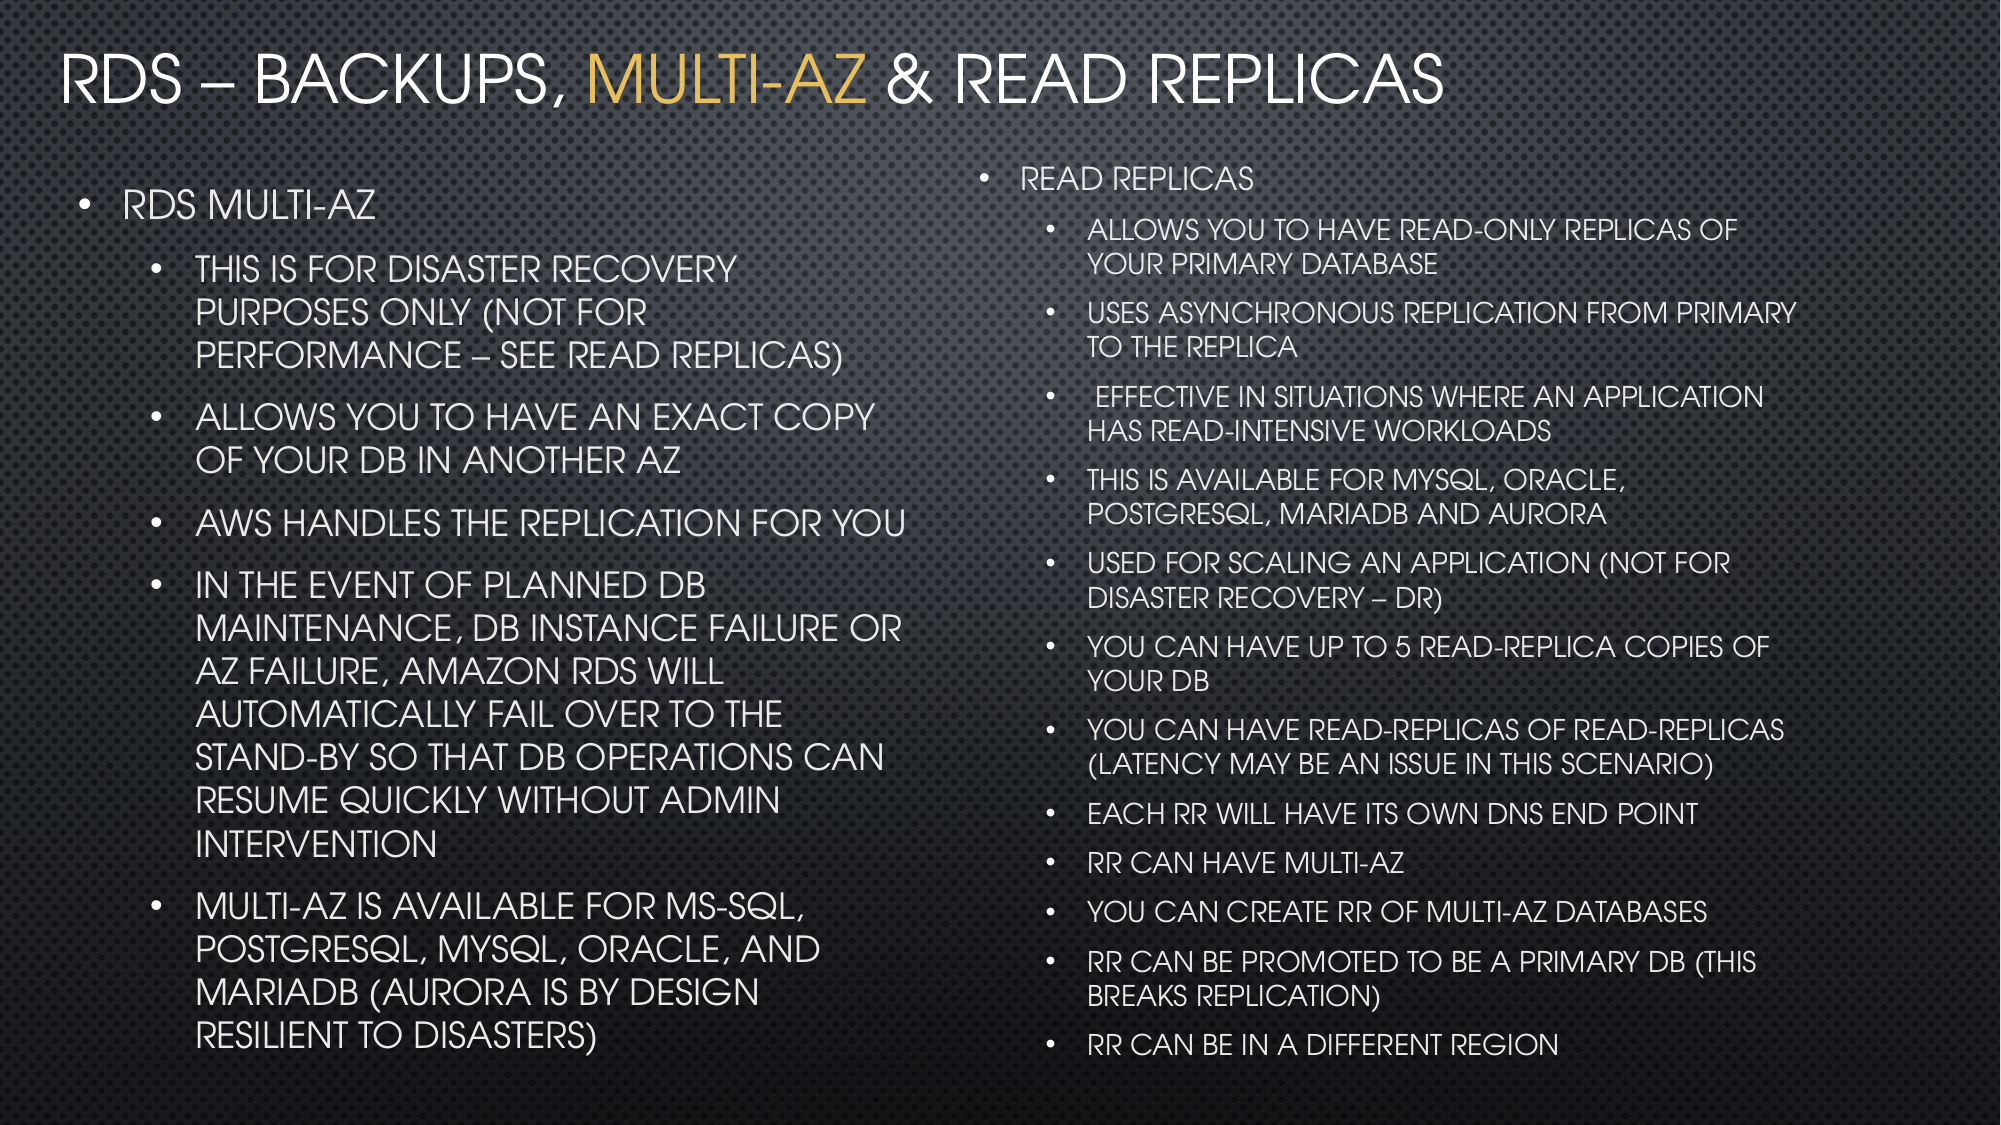

# RDS – backups, multi-az & read replicas

RDS Multi-AZ
This is for disaster recovery purposes only (not for performance – see Read Replicas)
Allows you to have an exact copy of your DB in another AZ
AWS handles the replication for you
In the event of planned DB maintenance, DB instance failure or AZ failure, Amazon RDS will automatically fail over to the stand-by so that DB operations can resume quickly without admin intervention
Multi-AZ is available for MS-SQL, PostgreSQL, MySQL, Oracle, and MariaDB (Aurora is by design resilient to disasters)

Read Replicas
Allows you to have read-only replicas of your primary database
Uses asynchronous replication from primary to the replica
 Effective in situations where an application has read-intensive workloads
This is available for MySQL, Oracle, PostgreSQL, MariaDB and Aurora
Used for scaling an application (not for Disaster Recovery – DR)
You can have up to 5 read-replica copies of your DB
You can have read-replicas of read-replicas (latency may be an issue in this scenario)
Each RR will have its own DNS end point
RR can have multi-AZ
You can create RR of multi-AZ databases
RR can be promoted to be a primary DB (this breaks replication)
RR can be in a different region